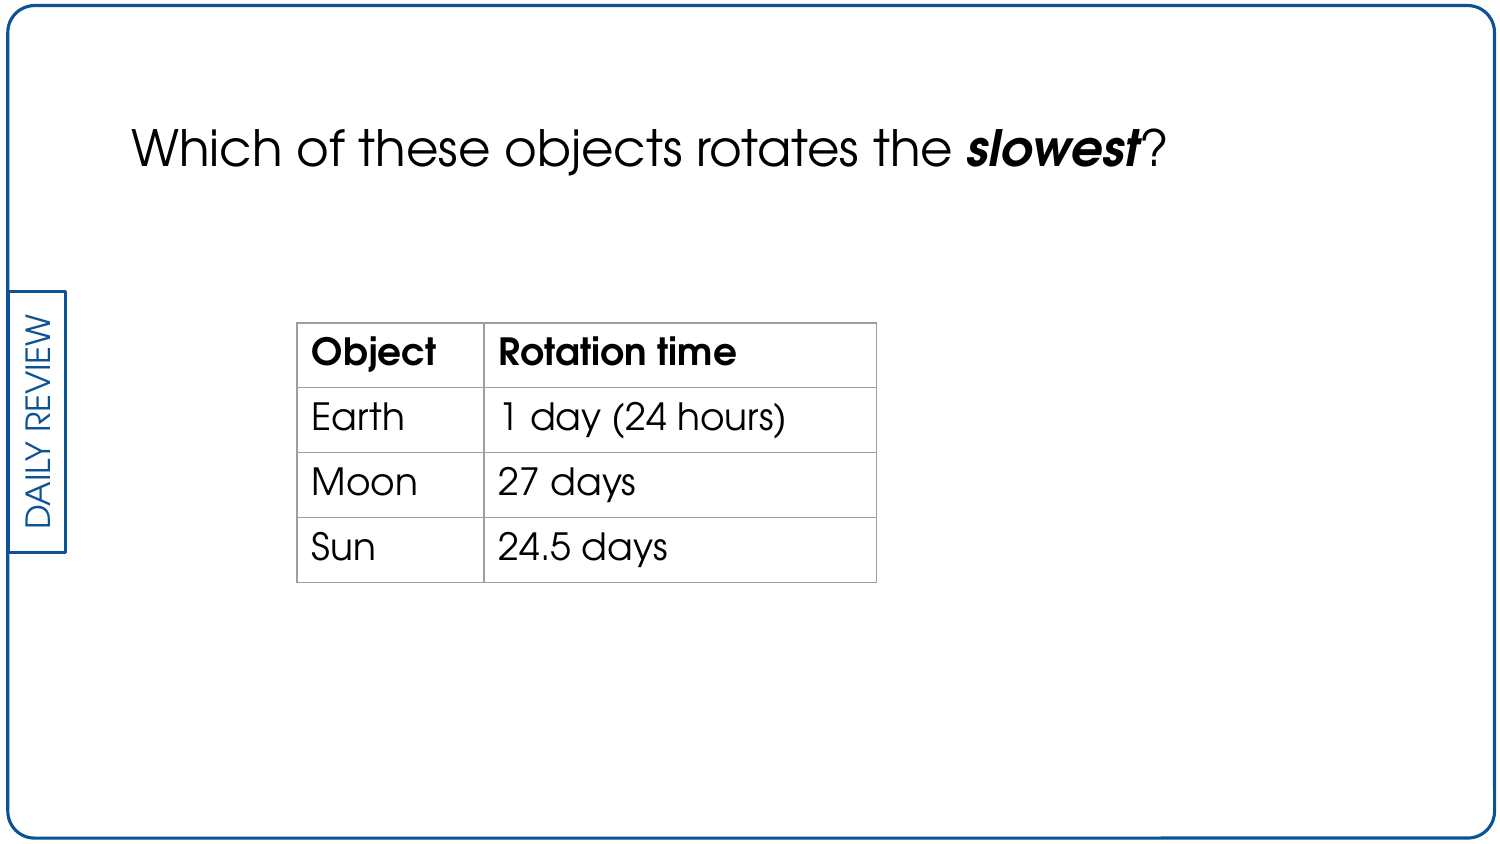

Which of these objects rotates the slowest?
| Object | Rotation time |
| --- | --- |
| Earth | 1 day (24 hours) |
| Moon | 27 days |
| Sun | 24.5 days |